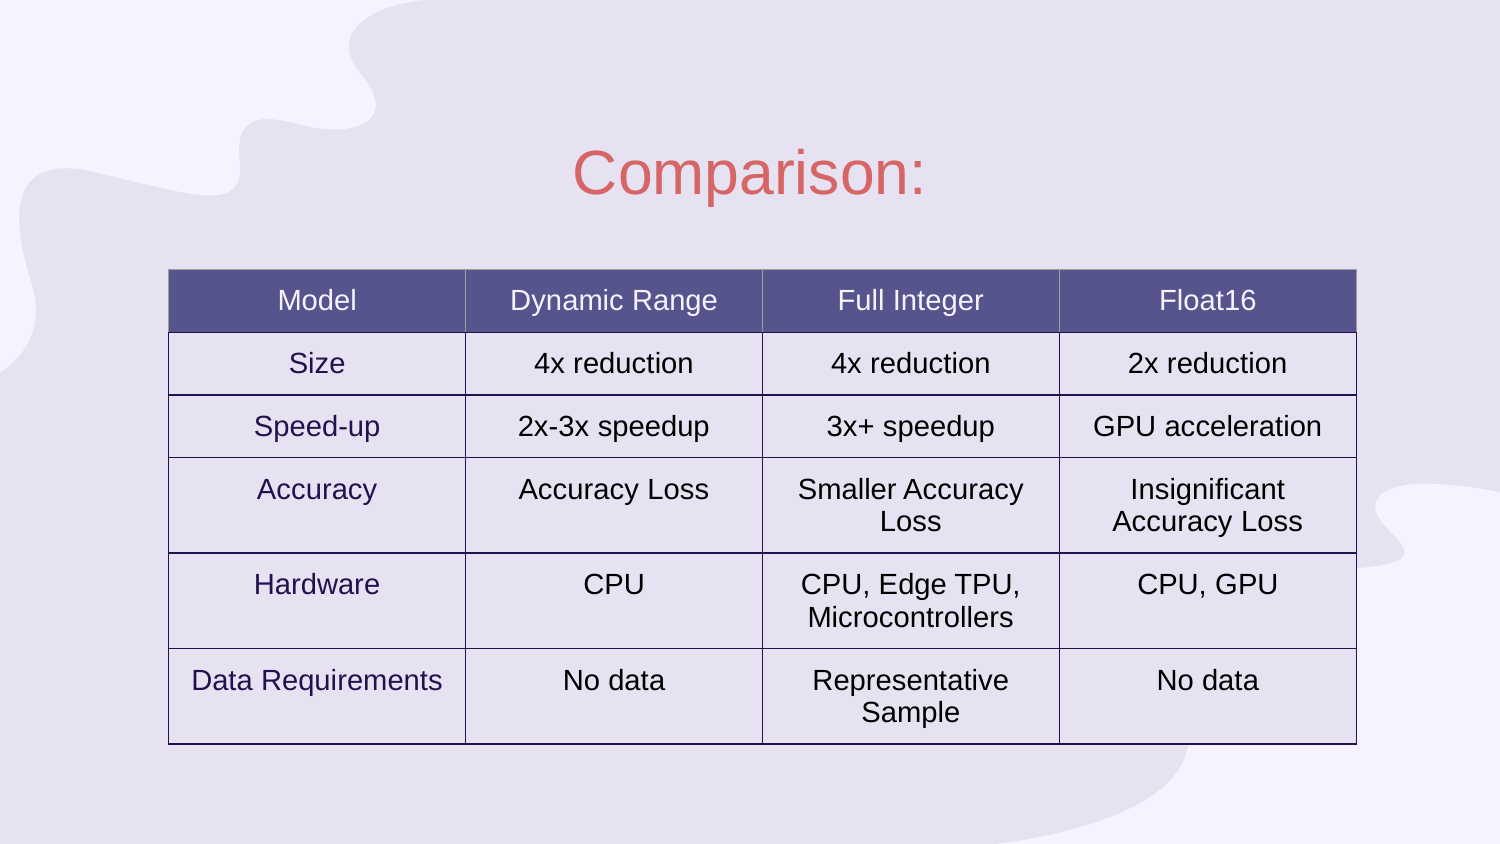

# Comparison:
| Model | Dynamic Range | Full Integer | Float16 |
| --- | --- | --- | --- |
| Size | 4x reduction | 4x reduction | 2x reduction |
| Speed-up | 2x-3x speedup | 3x+ speedup | GPU acceleration |
| Accuracy | Accuracy Loss | Smaller Accuracy Loss | Insignificant Accuracy Loss |
| Hardware | CPU | CPU, Edge TPU, Microcontrollers | CPU, GPU |
| Data Requirements | No data | Representative Sample | No data |